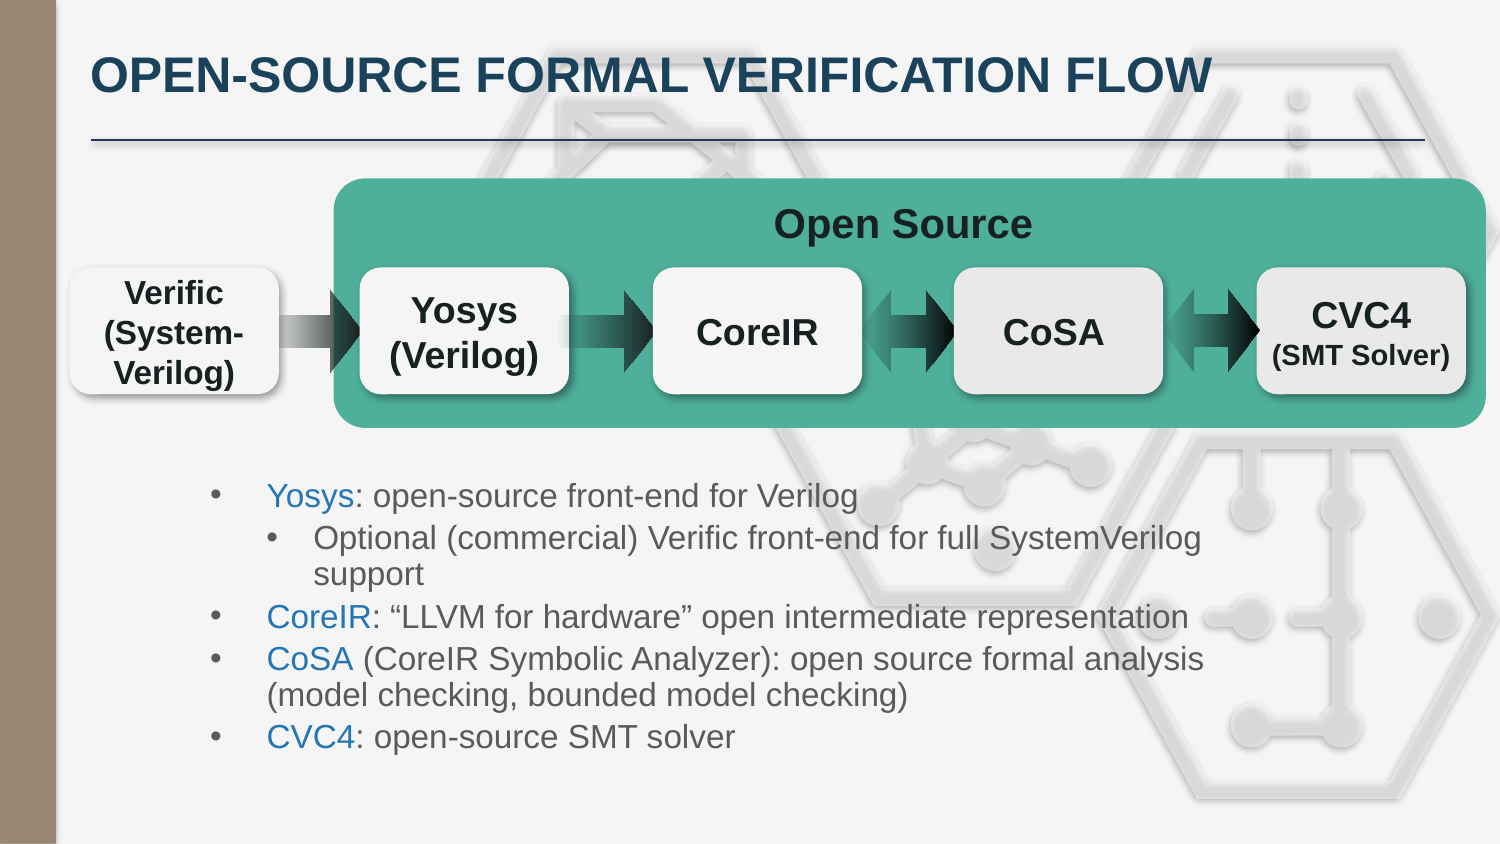

# Open-source Formal verification Flow

Open Source
Verific
(System-
Verilog)
Yosys
(Verilog)
CoreIR
CoSA
CVC4
(SMT Solver)

Yosys: open-source front-end for Verilog
Optional (commercial) Verific front-end for full SystemVerilog support
CoreIR: “LLVM for hardware” open intermediate representation
CoSA (CoreIR Symbolic Analyzer): open source formal analysis (model checking, bounded model checking)
CVC4: open-source SMT solver